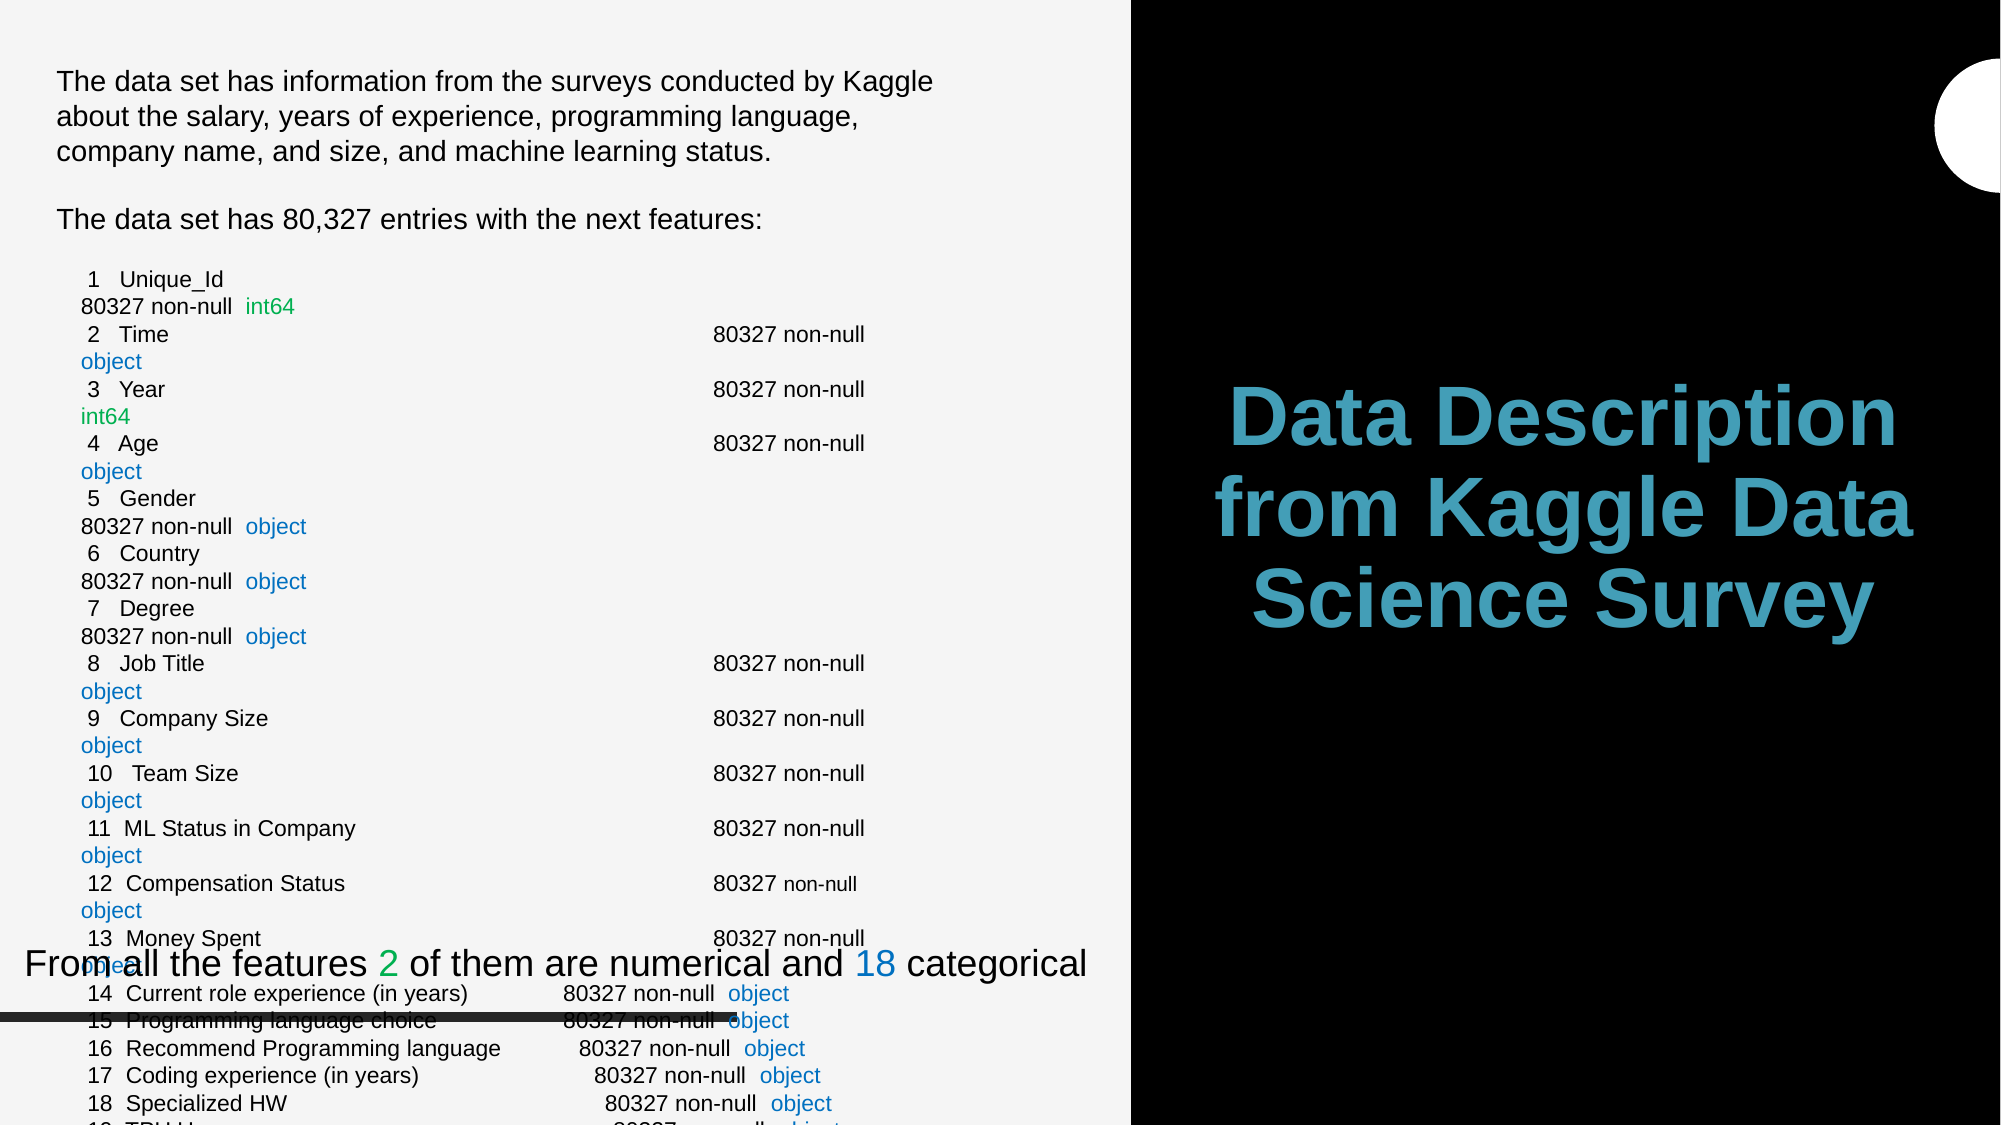

The data set has information from the surveys conducted by Kaggle about the salary, years of experience, programming language, company name, and size, and machine learning status.

The data set has 80,327 entries with the next features:

 1   Unique_Id                           			     80327 non-null  int64
 2   Time                           			     80327 non-null  object
 3   Year                                			     80327 non-null  int64
 4   Age                                 			     80327 non-null  object
 5   Gender                              			     80327 non-null  object
 6   Country                             			     80327 non-null  object
 7   Degree                              			     80327 non-null  object
 8   Job Title                           			     80327 non-null  object
 9   Company Size                        		     80327 non-null  object
 10   Team Size                           		     80327 non-null  object
 11  ML Status in Company                		     80327 non-null  object
 12  Compensation Status                 		     80327 non-null  object
 13  Money Spent                         	     	     80327 non-null  object
 14  Current role experience (in years)  	     80327 non-null  object
 15  Programming language choice          	     80327 non-null  object
 16  Recommend Programming language            80327 non-null  object
 17  Coding experience (in years)                           80327 non-null  object
 18  Specialized HW                                                 80327 non-null  object
 19  TPU Usage                                                         80327 non-null  object
 20  ML Methods experience (in years)                  80327 non-null  object
# Data Description from Kaggle Data Science Survey
From all the features 2 of them are numerical and 18 categorical